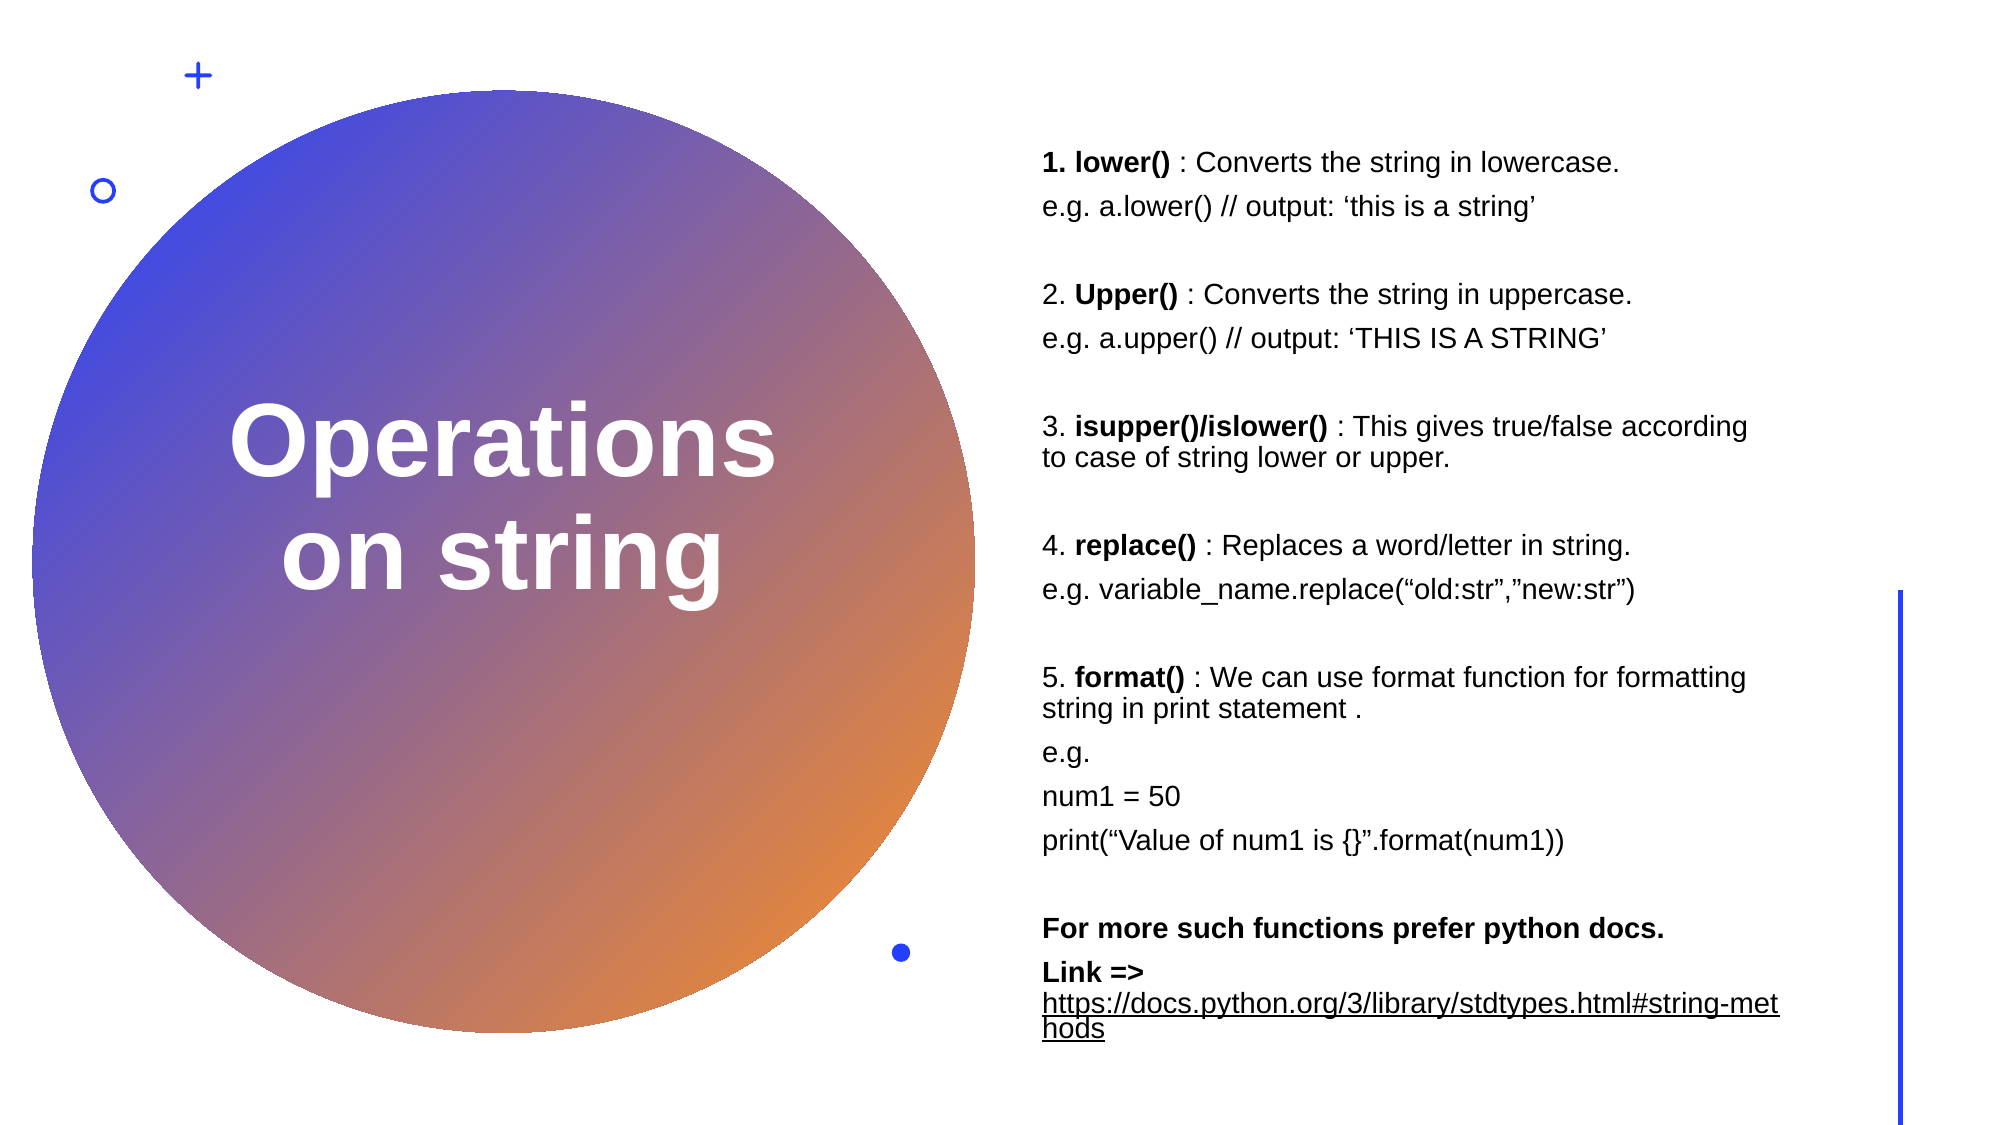

1. lower() : Converts the string in lowercase.
e.g. a.lower() // output: ‘this is a string’

2. Upper() : Converts the string in uppercase.
e.g. a.upper() // output: ‘THIS IS A STRING’

3. isupper()/islower() : This gives true/false according to case of string lower or upper.

4. replace() : Replaces a word/letter in string.
e.g. variable_name.replace(“old:str”,”new:str”)

5. format() : We can use format function for formatting string in print statement .
e.g.
num1 = 50
print(“Value of num1 is {}”.format(num1))

For more such functions prefer python docs.
Link => https://docs.python.org/3/library/stdtypes.html#string-methods

# Operations on string